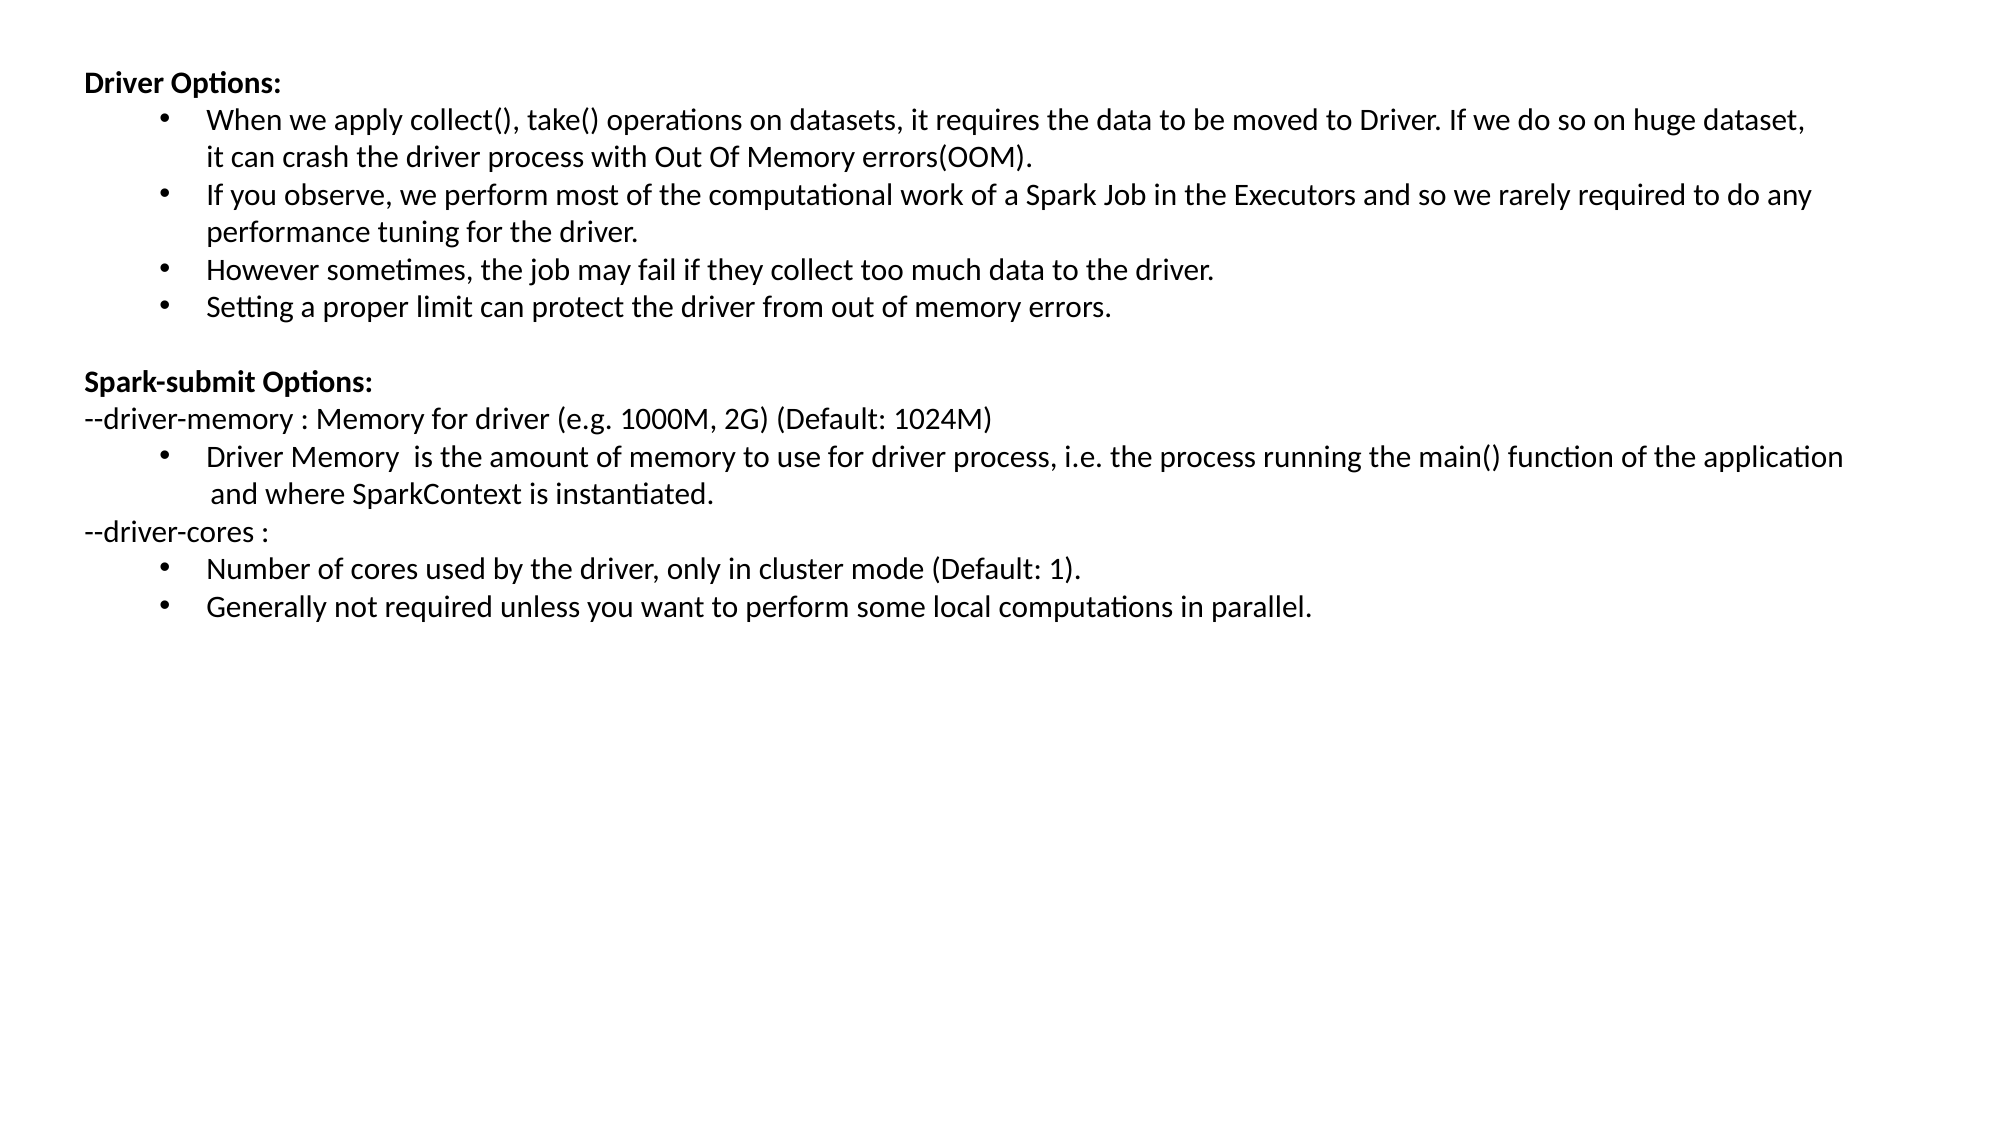

Driver Options:
When we apply collect(), take() operations on datasets, it requires the data to be moved to Driver. If we do so on huge dataset,        it can crash the driver process with Out Of Memory errors(OOM).
If you observe, we perform most of the computational work of a Spark Job in the Executors and so we rarely required to do any performance tuning for the driver.
However sometimes, the job may fail if they collect too much data to the driver.
Setting a proper limit can protect the driver from out of memory errors.

Spark-submit Options:
--driver-memory : Memory for driver (e.g. 1000M, 2G) (Default: 1024M)
Driver Memory  is the amount of memory to use for driver process, i.e. the process running the main() function of the application
                  and where SparkContext is instantiated.
--driver-cores :
Number of cores used by the driver, only in cluster mode (Default: 1).
Generally not required unless you want to perform some local computations in parallel.